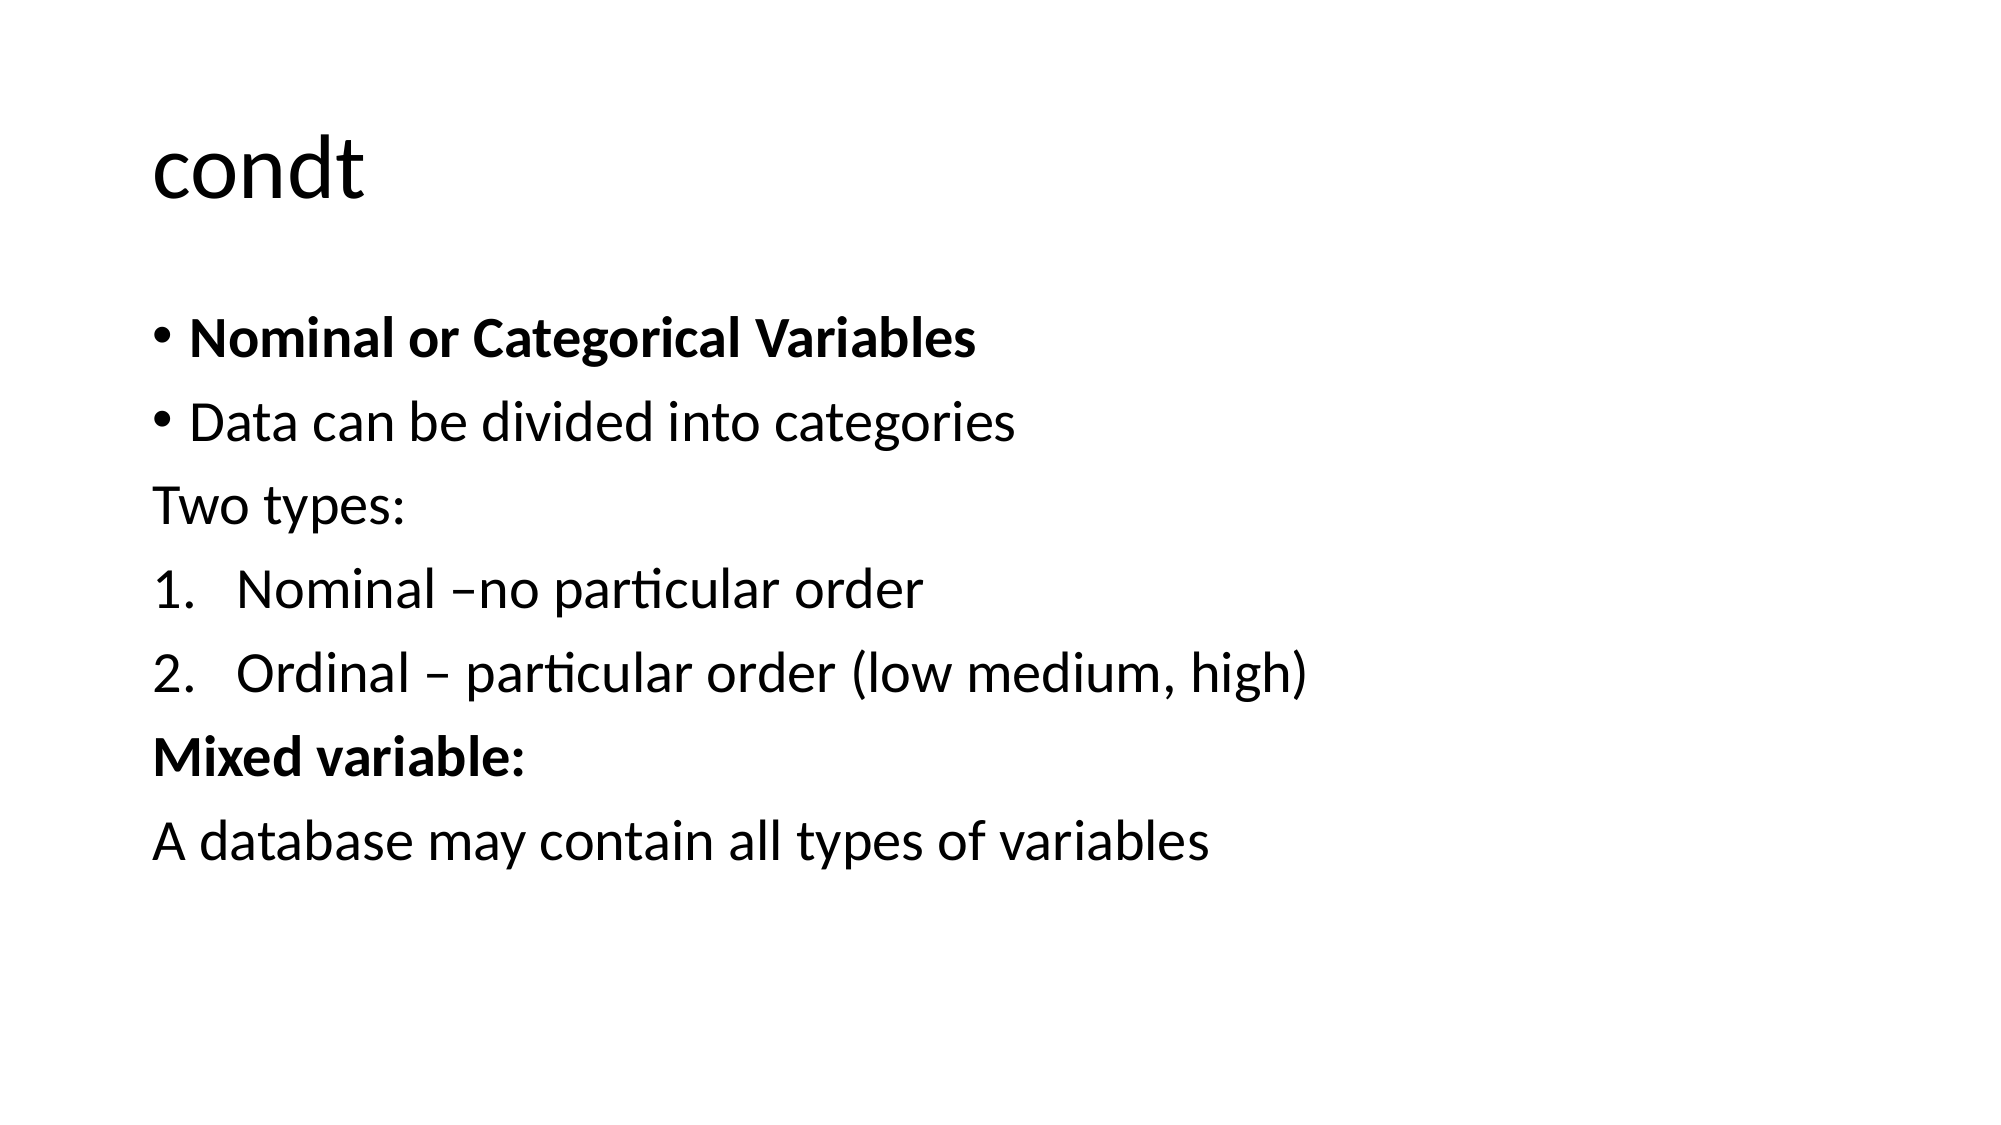

# condt
Nominal or Categorical Variables
Data can be divided into categories
Two types:
Nominal –no particular order
Ordinal – particular order (low medium, high)
Mixed variable:
A database may contain all types of variables